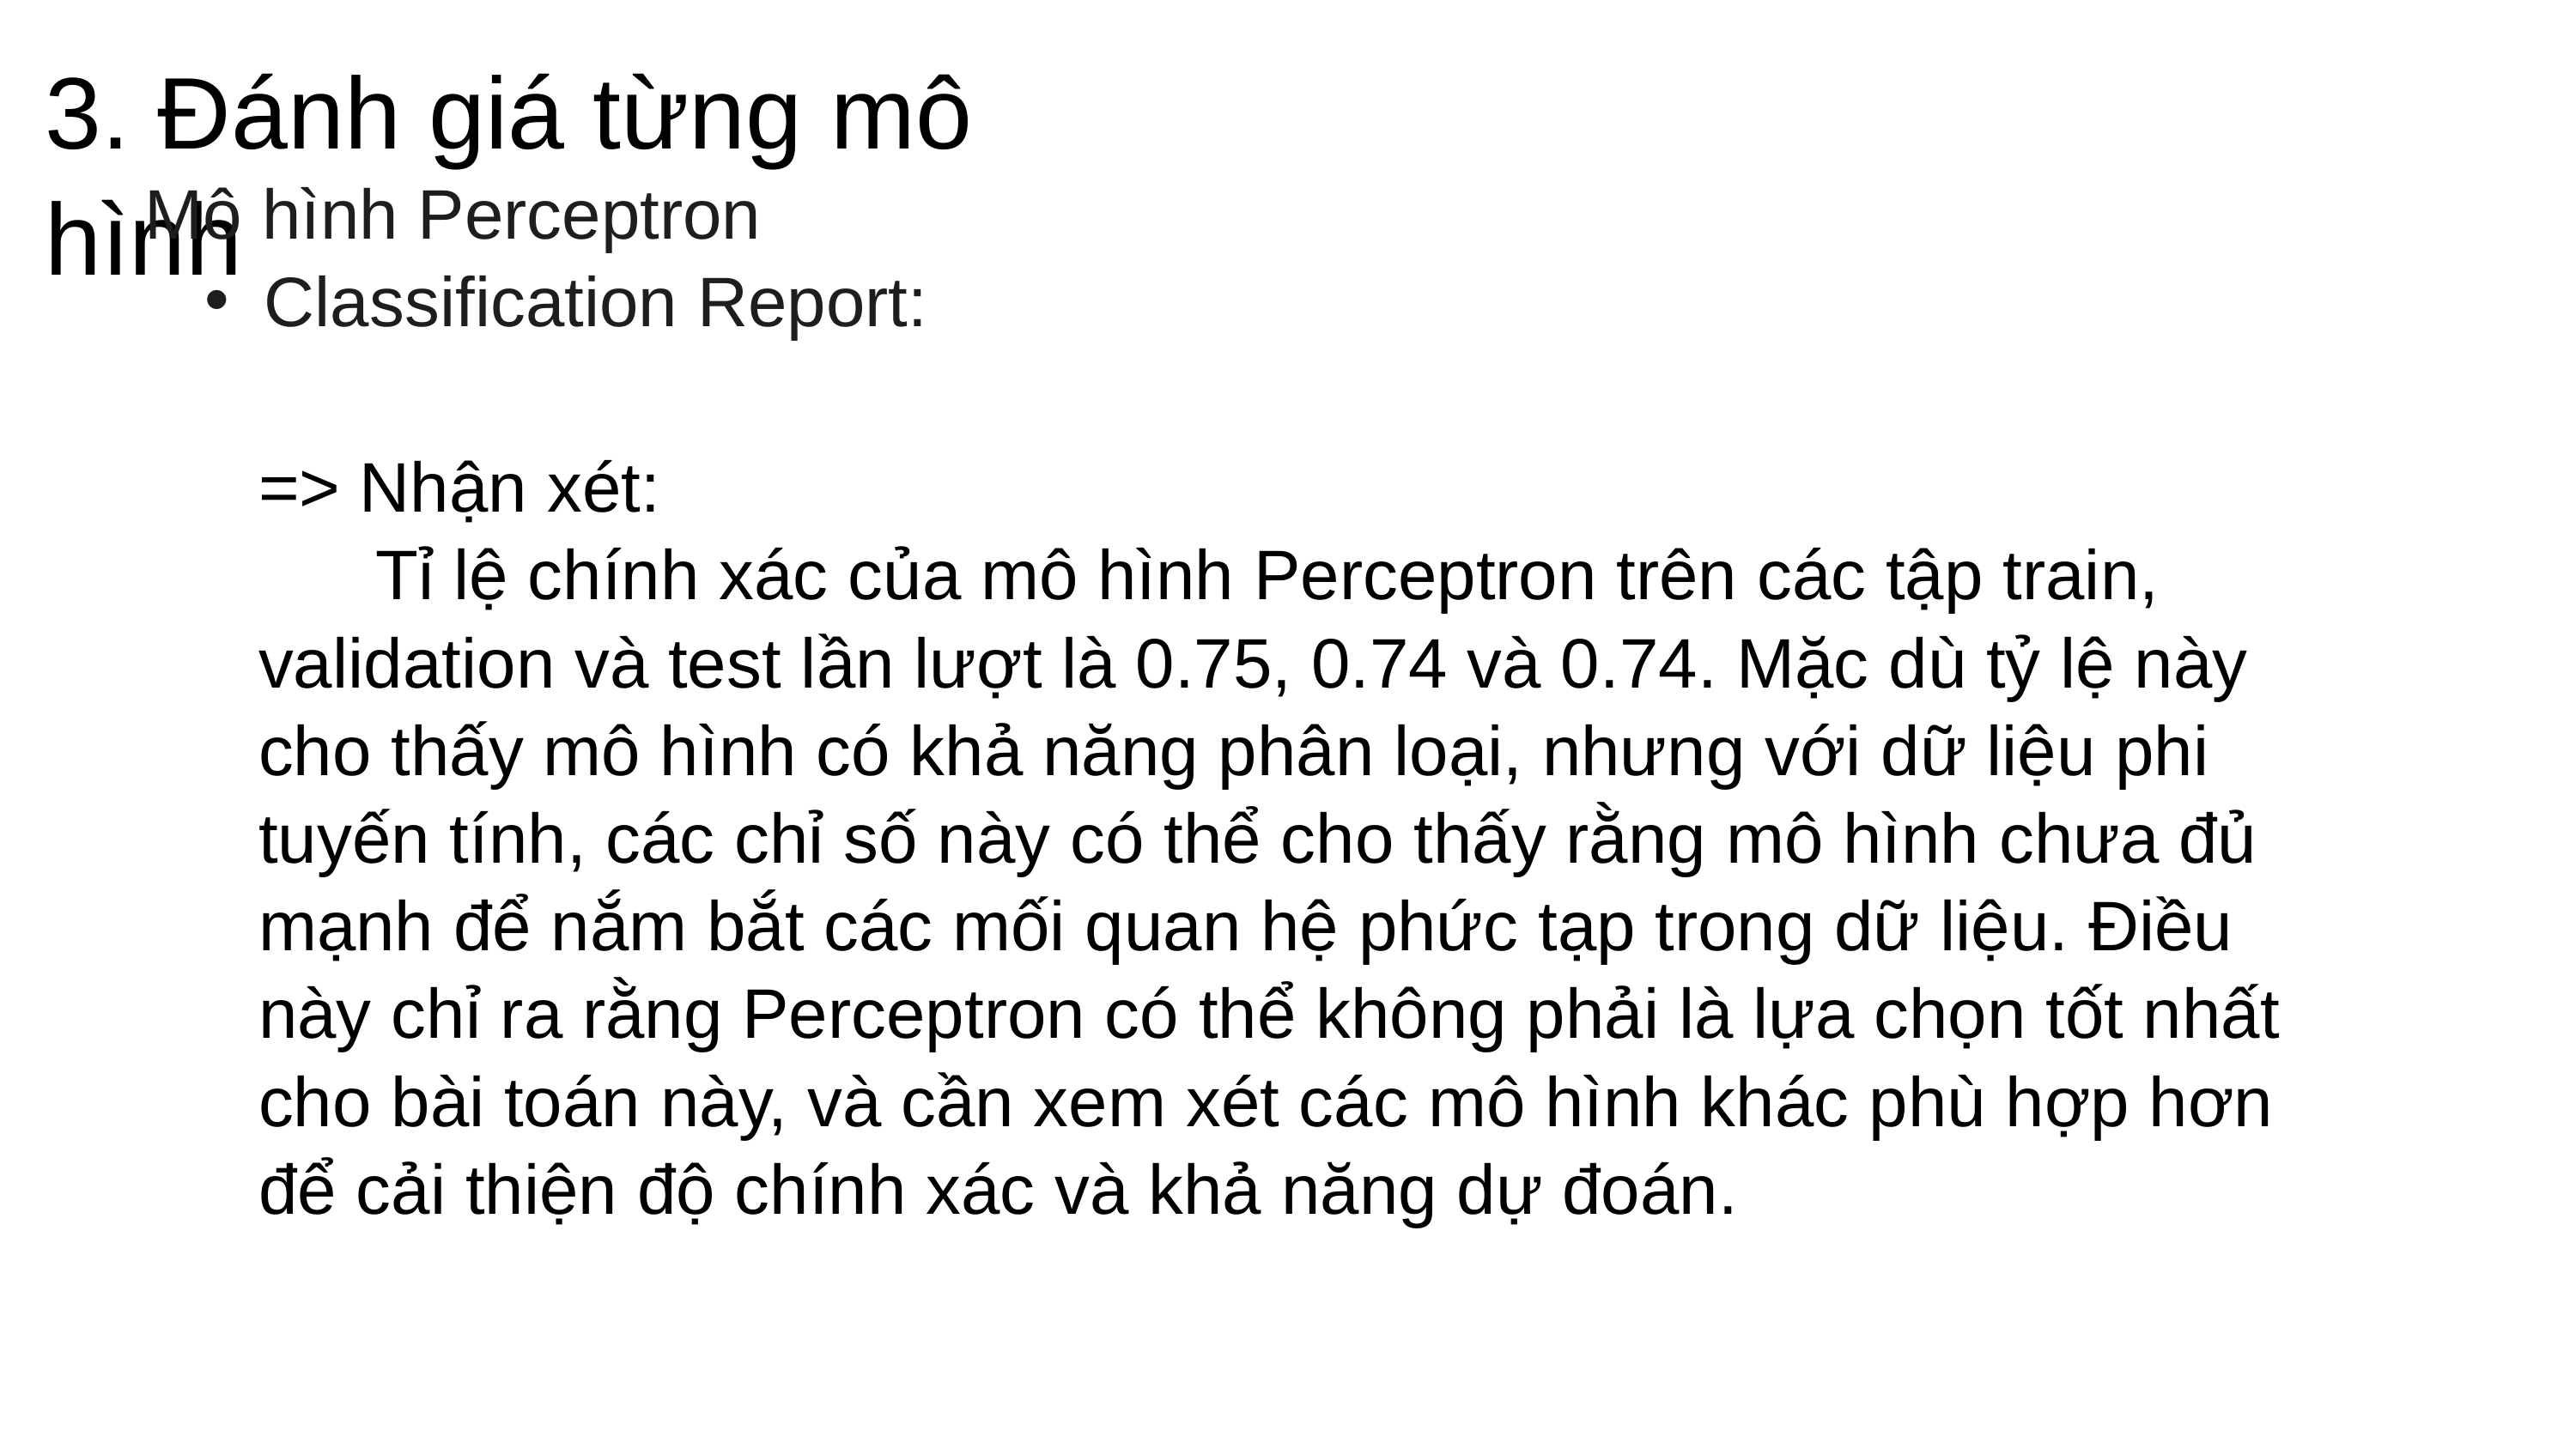

3. Đánh giá từng mô hình
Mô hình Perceptron
Classification Report:
=> Nhận xét:
      Tỉ lệ chính xác của mô hình Perceptron trên các tập train, validation và test lần lượt là 0.75, 0.74 và 0.74. Mặc dù tỷ lệ này cho thấy mô hình có khả năng phân loại, nhưng với dữ liệu phi tuyến tính, các chỉ số này có thể cho thấy rằng mô hình chưa đủ mạnh để nắm bắt các mối quan hệ phức tạp trong dữ liệu. Điều này chỉ ra rằng Perceptron có thể không phải là lựa chọn tốt nhất cho bài toán này, và cần xem xét các mô hình khác phù hợp hơn để cải thiện độ chính xác và khả năng dự đoán.